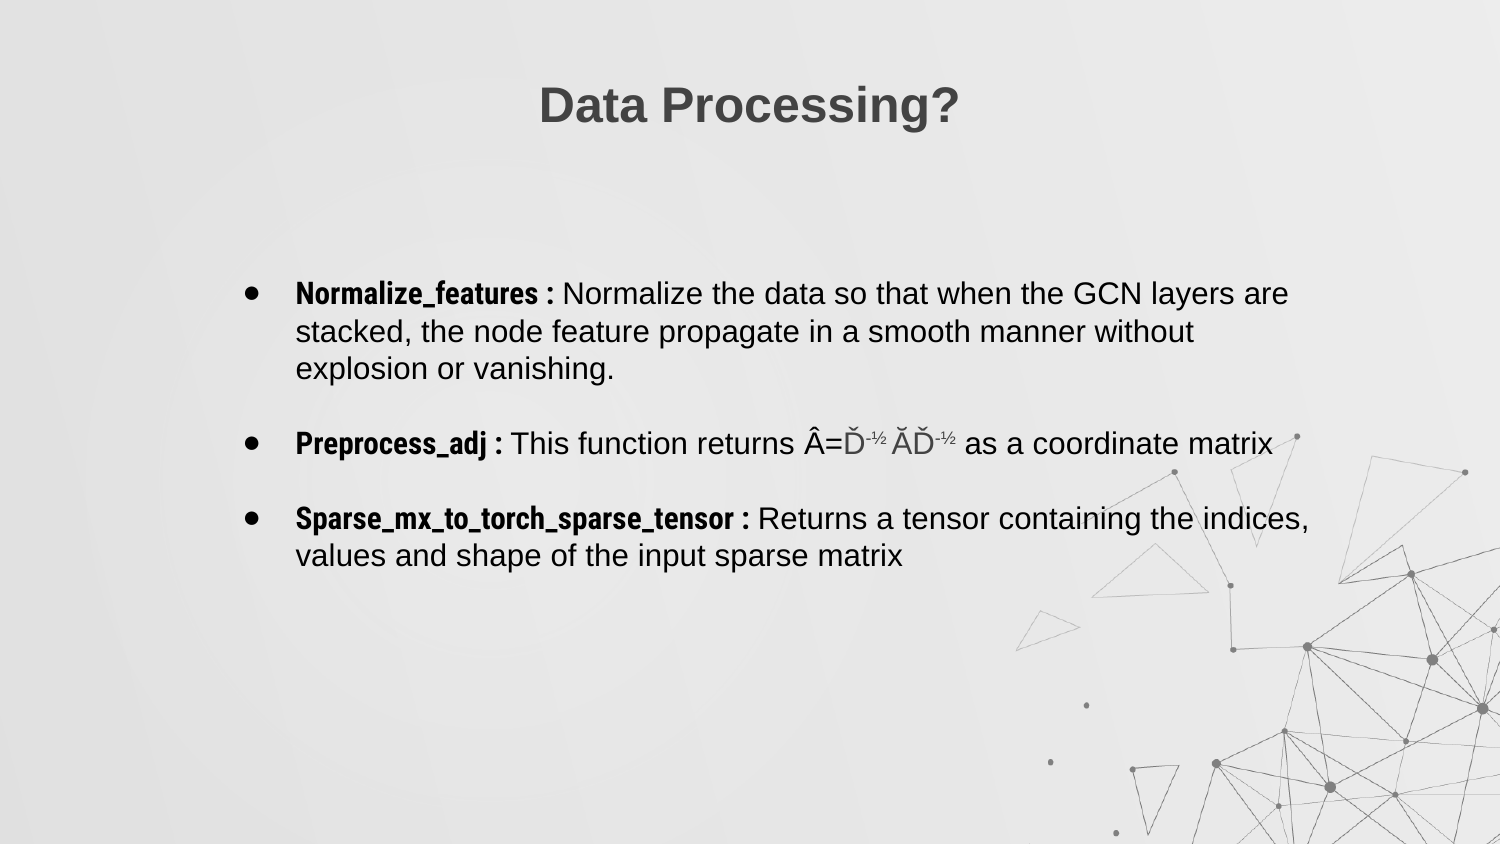

# Data Processing?
Normalize_features : Normalize the data so that when the GCN layers are stacked, the node feature propagate in a smooth manner without explosion or vanishing.

Preprocess_adj : This function returns Â=Ď-½ ӐĎ-½ as a coordinate matrix

Sparse_mx_to_torch_sparse_tensor : Returns a tensor containing the indices, values and shape of the input sparse matrix